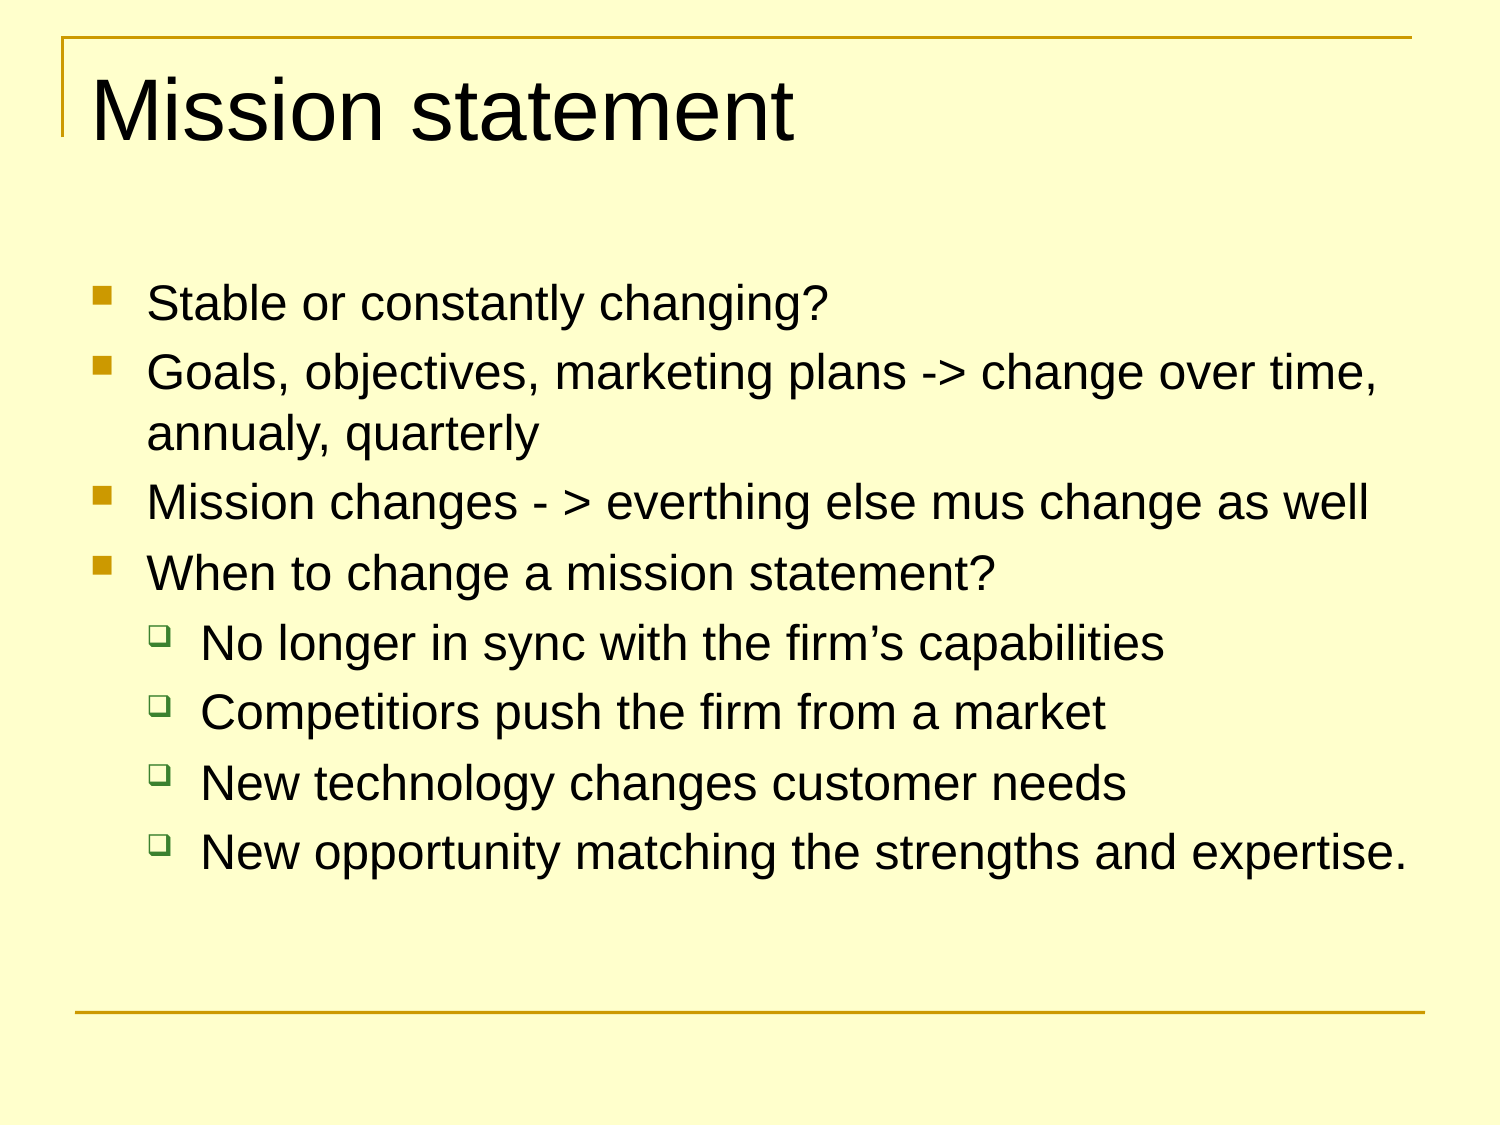

# Mission statement
Stable or constantly changing?
Goals, objectives, marketing plans -> change over time, annualy, quarterly
Mission changes - > everthing else mus change as well
When to change a mission statement?
No longer in sync with the firm’s capabilities
Competitiors push the firm from a market
New technology changes customer needs
New opportunity matching the strengths and expertise.